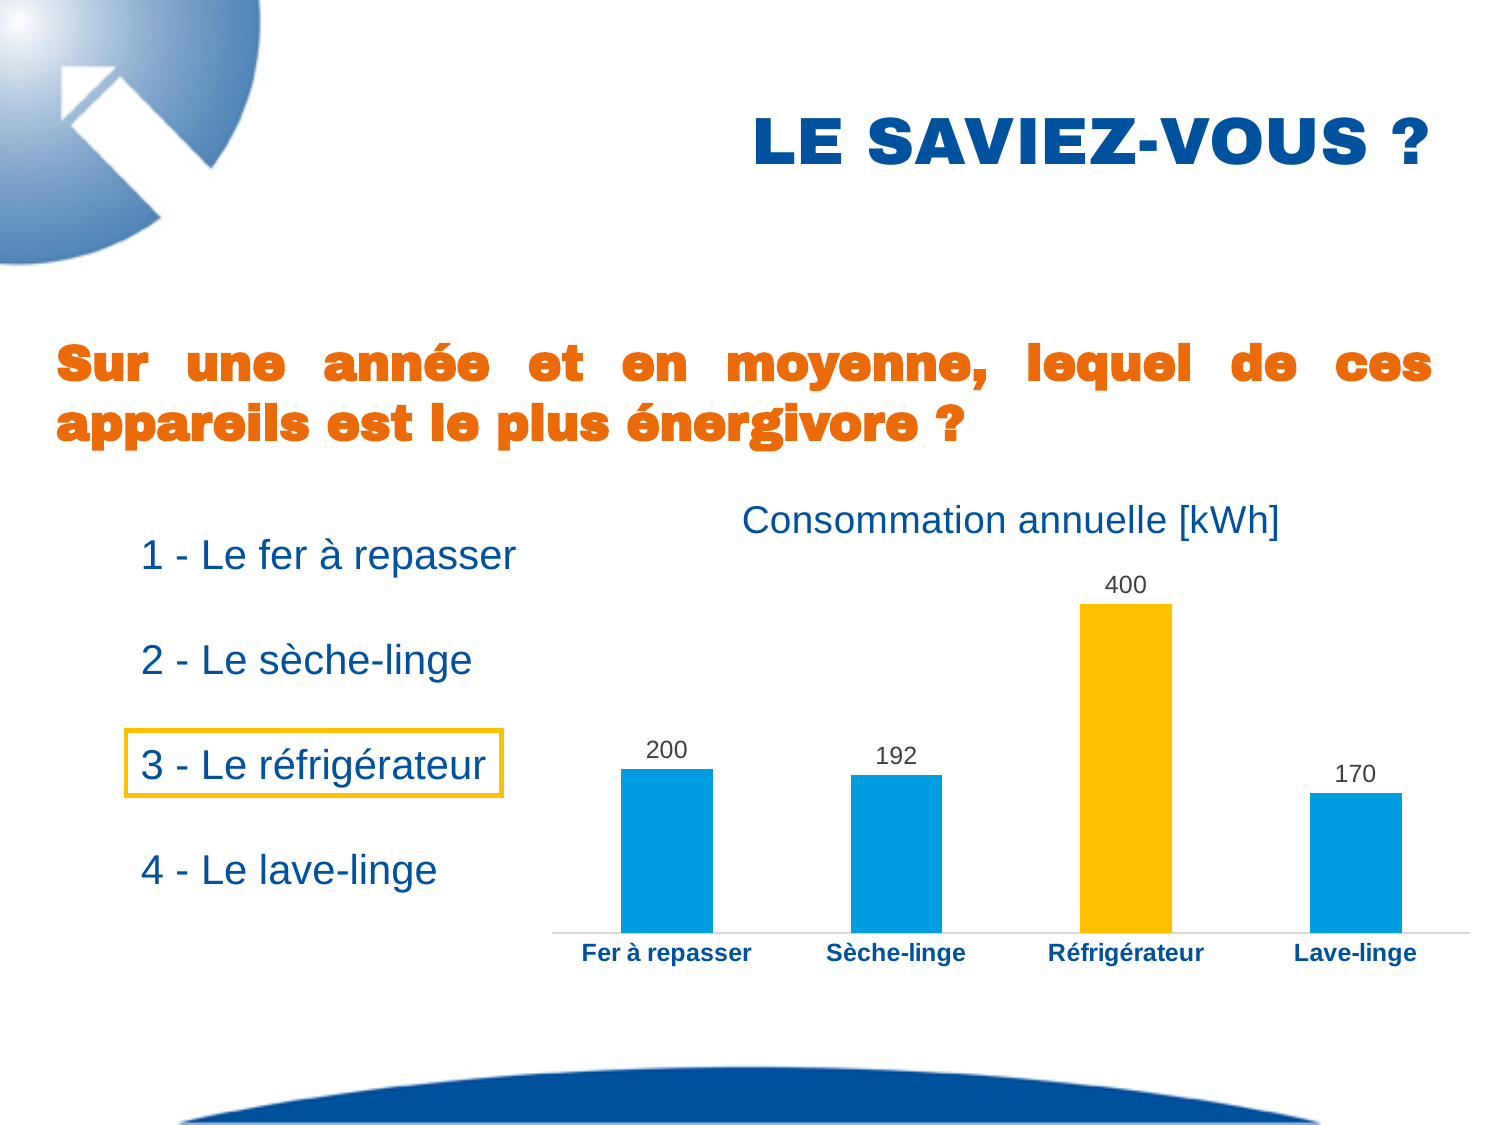

# Le saviez-vous ?
Sur une année et en moyenne, lequel de ces appareils est le plus énergivore ?

### Chart: Consommation annuelle [kWh]

| Category | Puissance [kWh] |
|---|---|
| Fer à repasser | 200.0 |
| Sèche-linge | 192.0 |
| Réfrigérateur | 400.0 |
| Lave-linge | 170.0 |
1 - Le fer à repasser
2 - Le sèche-linge
3 - Le réfrigérateur
4 - Le lave-linge